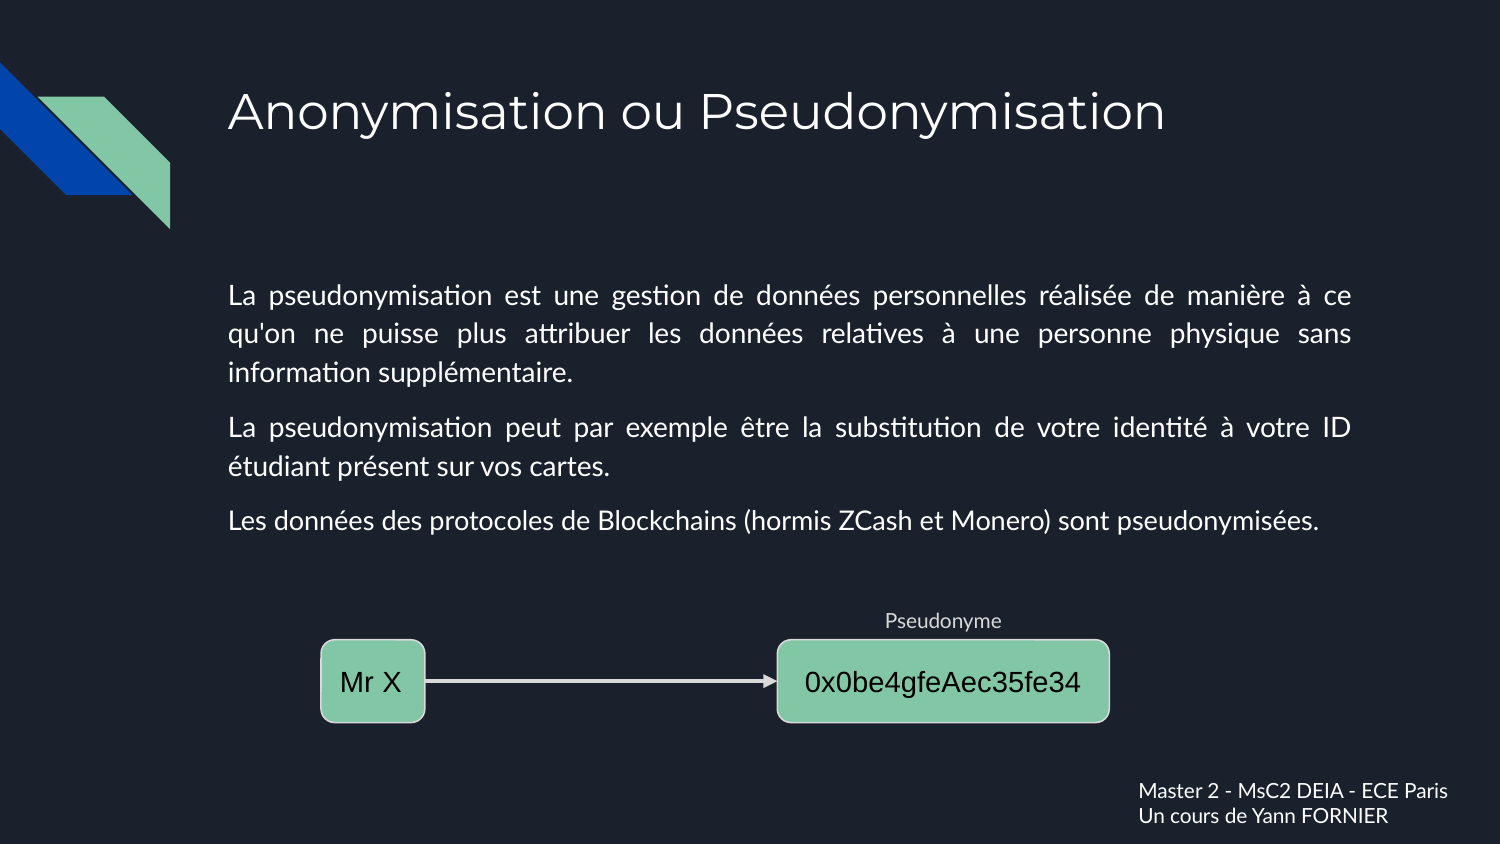

# Anonymisation ou Pseudonymisation
La pseudonymisation est une gestion de données personnelles réalisée de manière à ce qu'on ne puisse plus attribuer les données relatives à une personne physique sans information supplémentaire.
La pseudonymisation peut par exemple être la substitution de votre identité à votre ID étudiant présent sur vos cartes.
Les données des protocoles de Blockchains (hormis ZCash et Monero) sont pseudonymisées.

Pseudonyme
Mr X
0x0be4gfeAec35fe34
Master 2 - MsC2 DEIA - ECE Paris
Un cours de Yann FORNIER